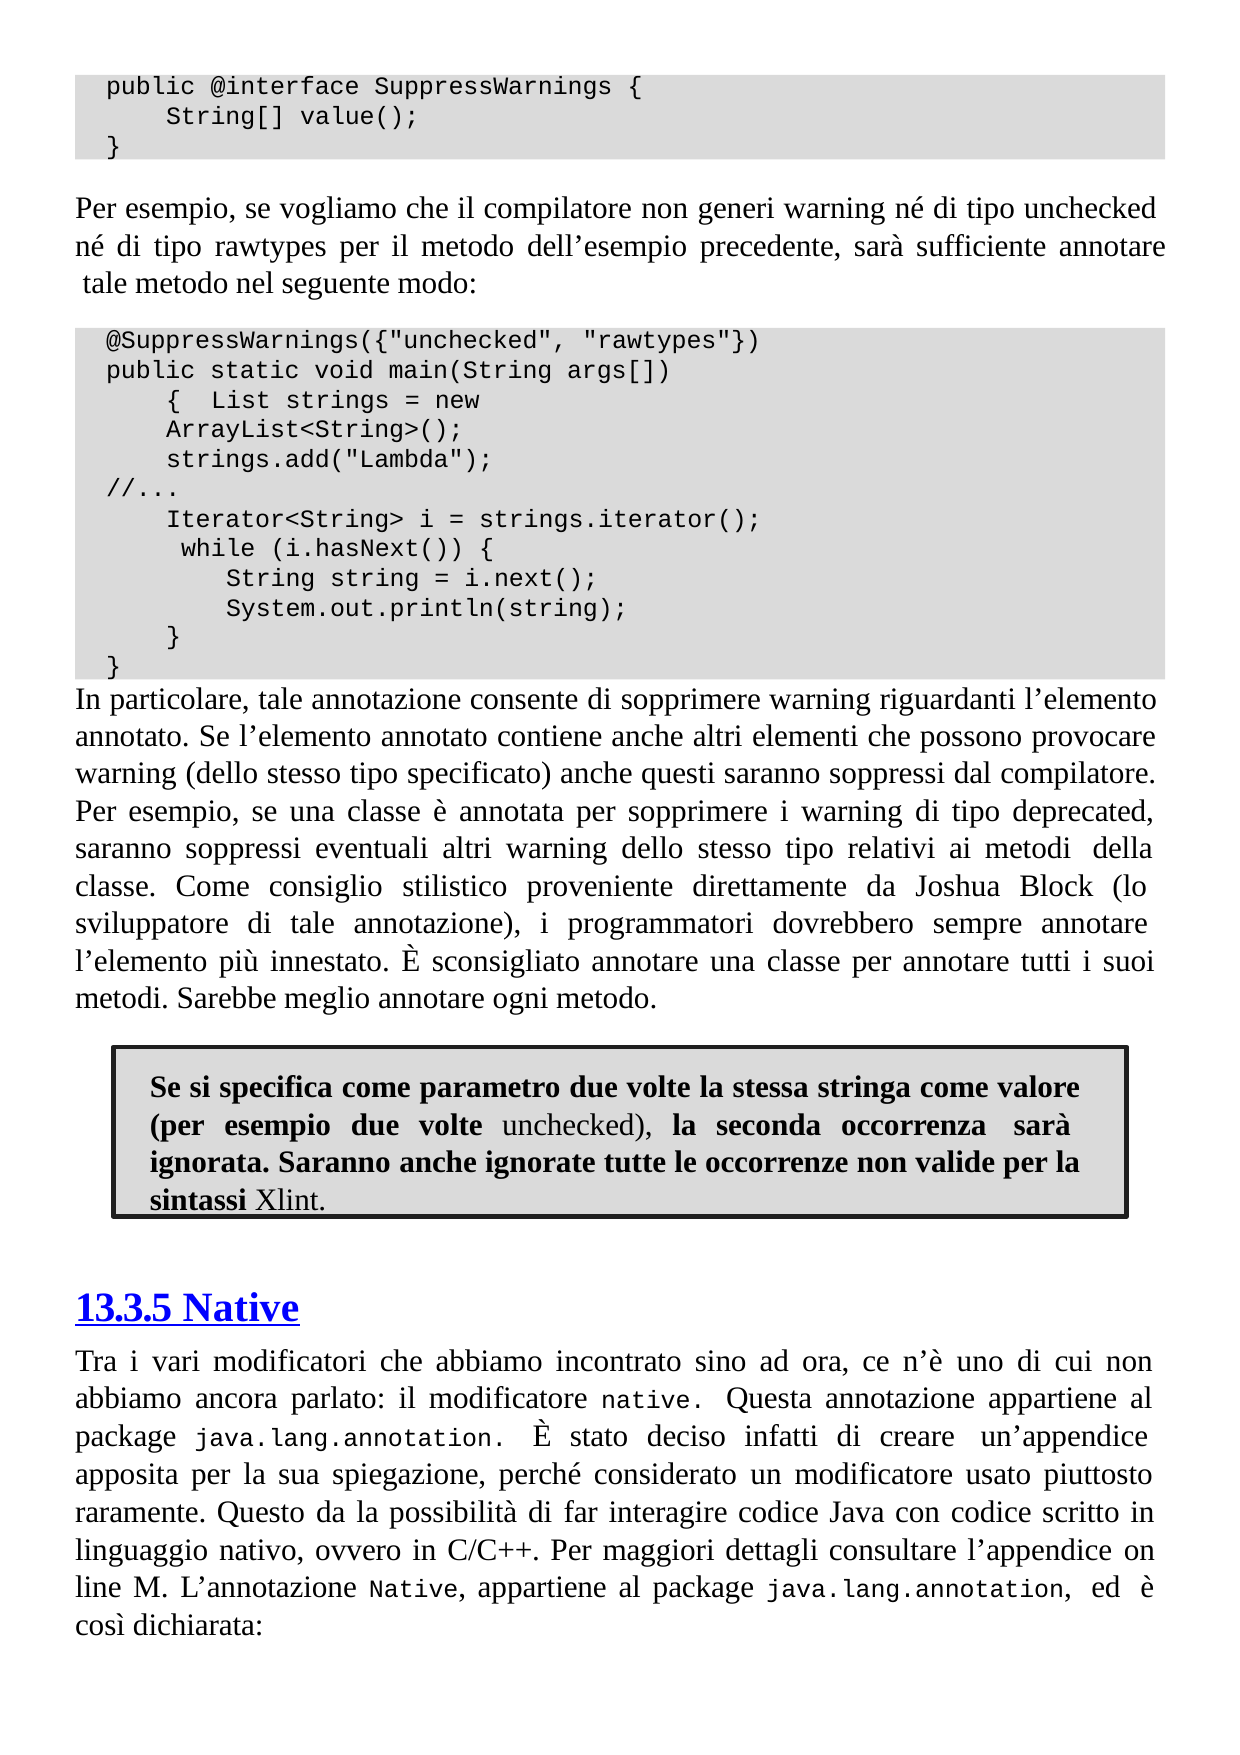

public @interface SuppressWarnings {
String[] value();
}
Per esempio, se vogliamo che il compilatore non generi warning né di tipo unchecked  né di tipo rawtypes per il metodo dell’esempio precedente, sarà sufficiente annotare  tale metodo nel seguente modo:
@SuppressWarnings({"unchecked", "rawtypes"})
public static void main(String args[]) {  List strings = new ArrayList<String>();  strings.add("Lambda");
//...
Iterator<String> i = strings.iterator();  while (i.hasNext()) {
String string = i.next();  System.out.println(string);
}
}
In particolare, tale annotazione consente di sopprimere warning riguardanti l’elemento  annotato. Se l’elemento annotato contiene anche altri elementi che possono provocare  warning (dello stesso tipo specificato) anche questi saranno soppressi dal compilatore.  Per esempio, se una classe è annotata per sopprimere i warning di tipo deprecated,  saranno soppressi eventuali altri warning dello stesso tipo relativi ai metodi della  classe. Come consiglio stilistico proveniente direttamente da Joshua Block (lo  sviluppatore di tale annotazione), i programmatori dovrebbero sempre annotare  l’elemento più innestato. È sconsigliato annotare una classe per annotare tutti i suoi  metodi. Sarebbe meglio annotare ogni metodo.
Se si specifica come parametro due volte la stessa stringa come valore  (per esempio due volte unchecked), la seconda occorrenza sarà  ignorata. Saranno anche ignorate tutte le occorrenze non valide per la  sintassi Xlint.
13.3.5 Native
Tra i vari modificatori che abbiamo incontrato sino ad ora, ce n’è uno di cui non  abbiamo ancora parlato: il modificatore native. Questa annotazione appartiene al  package java.lang.annotation. È stato deciso infatti di creare un’appendice  apposita per la sua spiegazione, perché considerato un modificatore usato piuttosto  raramente. Questo da la possibilità di far interagire codice Java con codice scritto in  linguaggio nativo, ovvero in C/C++. Per maggiori dettagli consultare l’appendice on  line M. L’annotazione Native, appartiene al package java.lang.annotation, ed è  così dichiarata: